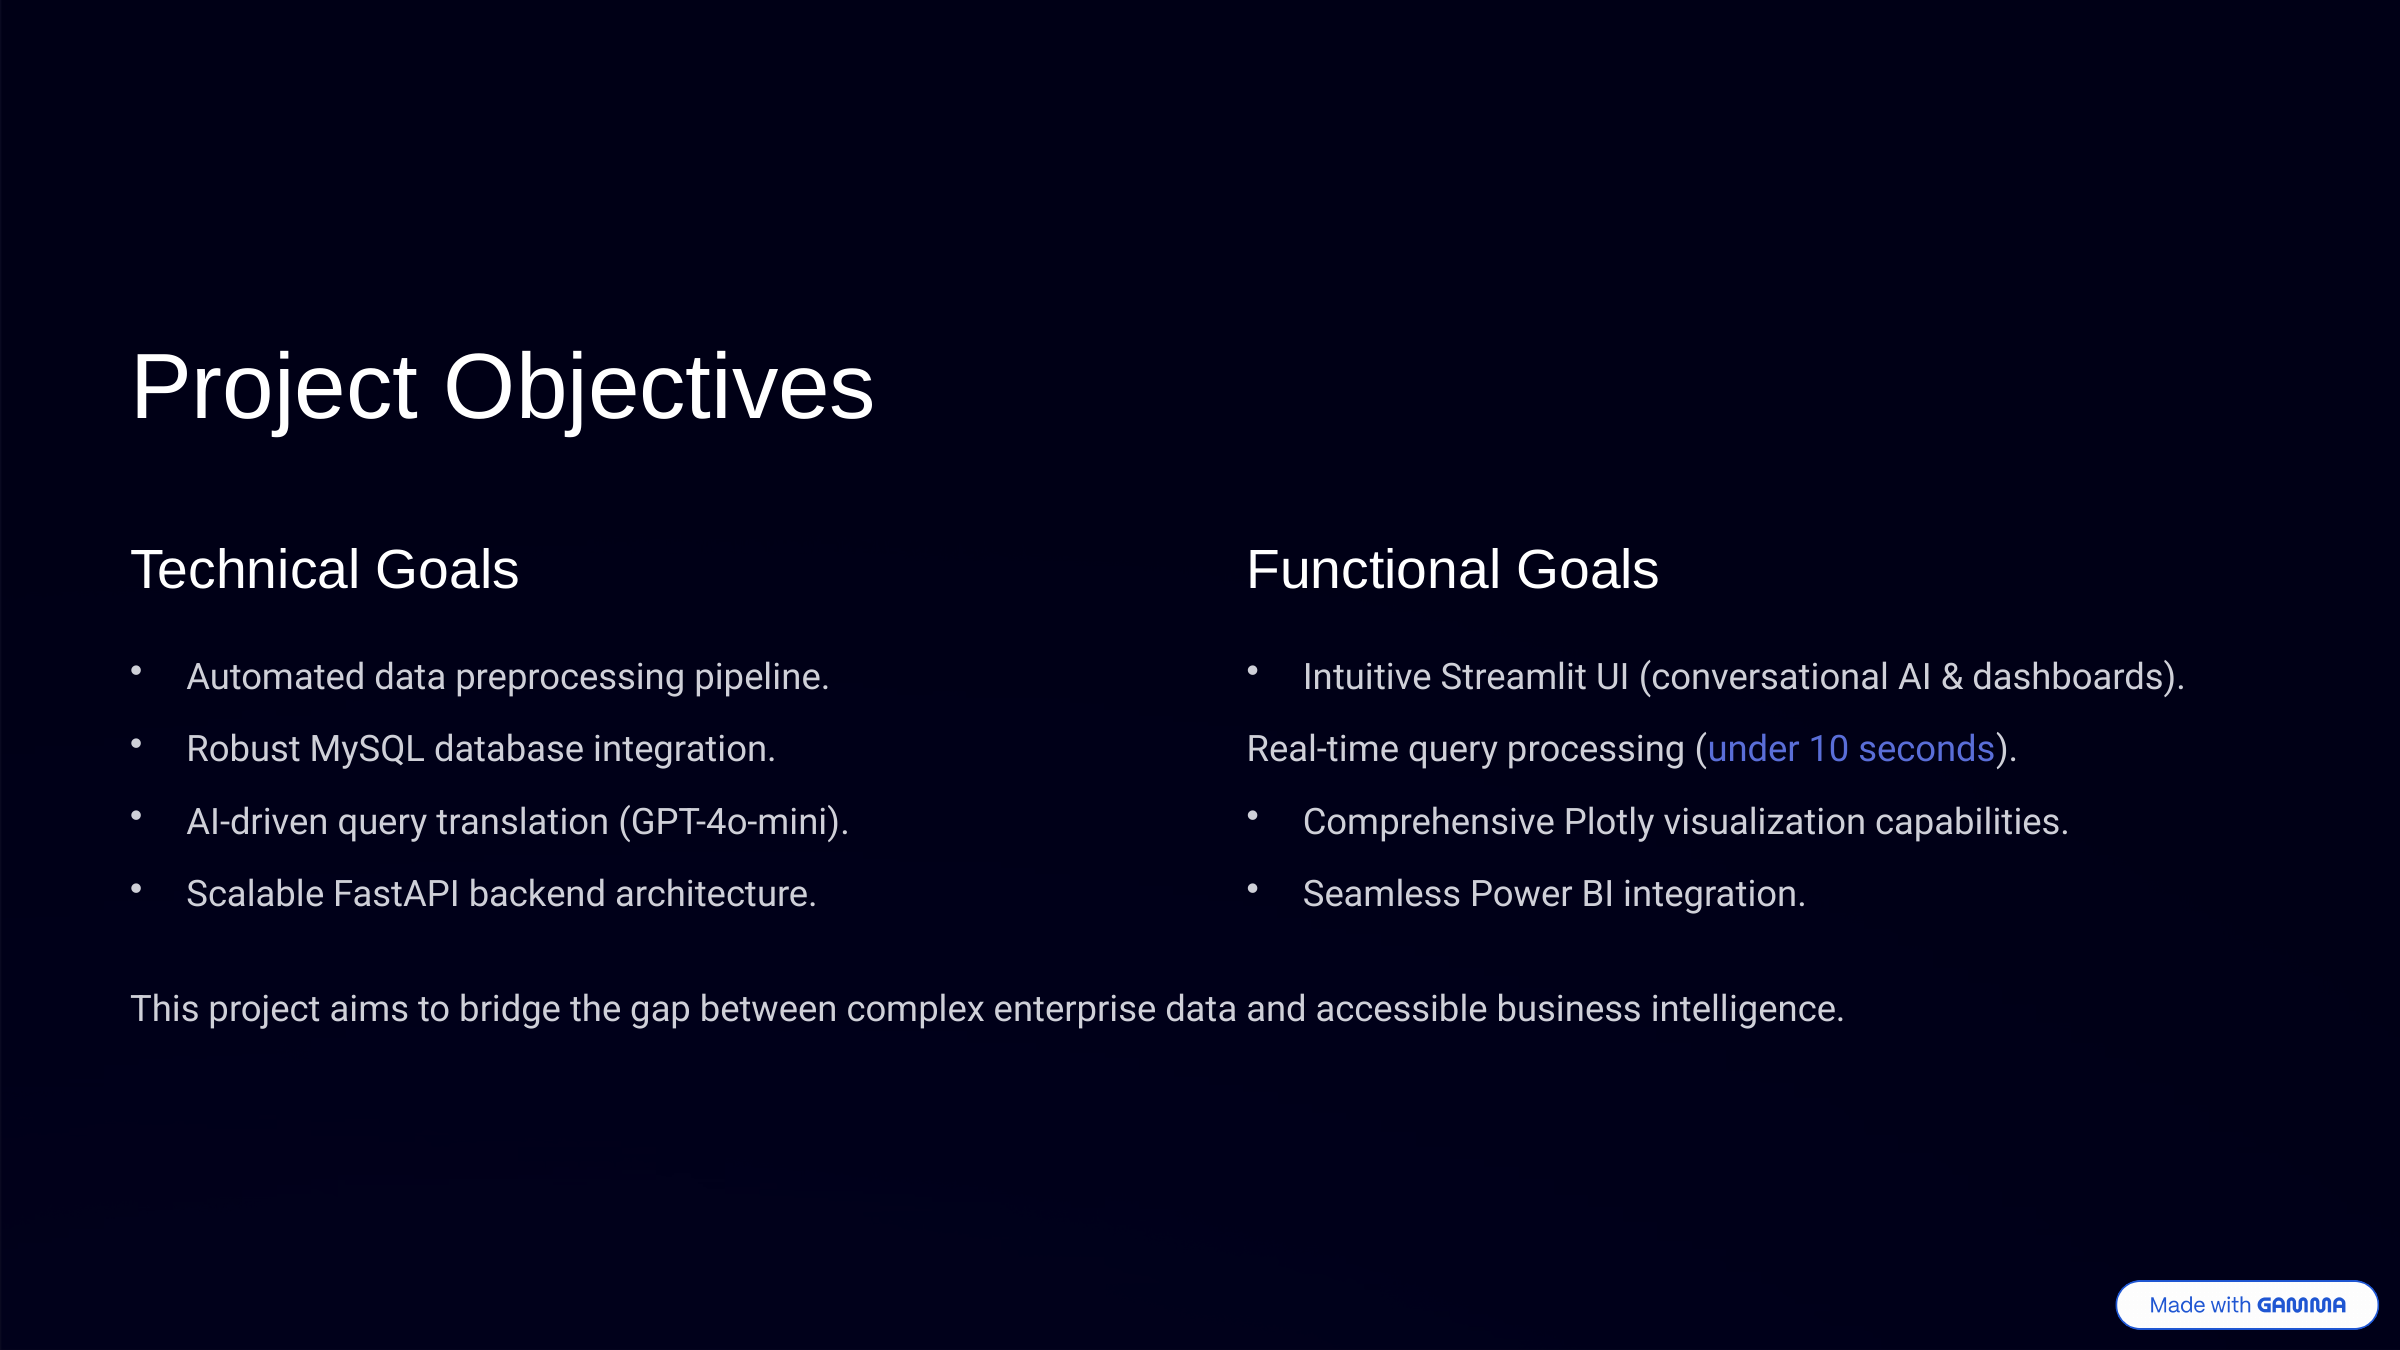

Project Objectives
Technical Goals
Functional Goals
Automated data preprocessing pipeline.
Intuitive Streamlit UI (conversational AI & dashboards).
Robust MySQL database integration.
Real-time query processing (under 10 seconds).
AI-driven query translation (GPT-4o-mini).
Comprehensive Plotly visualization capabilities.
Scalable FastAPI backend architecture.
Seamless Power BI integration.
This project aims to bridge the gap between complex enterprise data and accessible business intelligence.